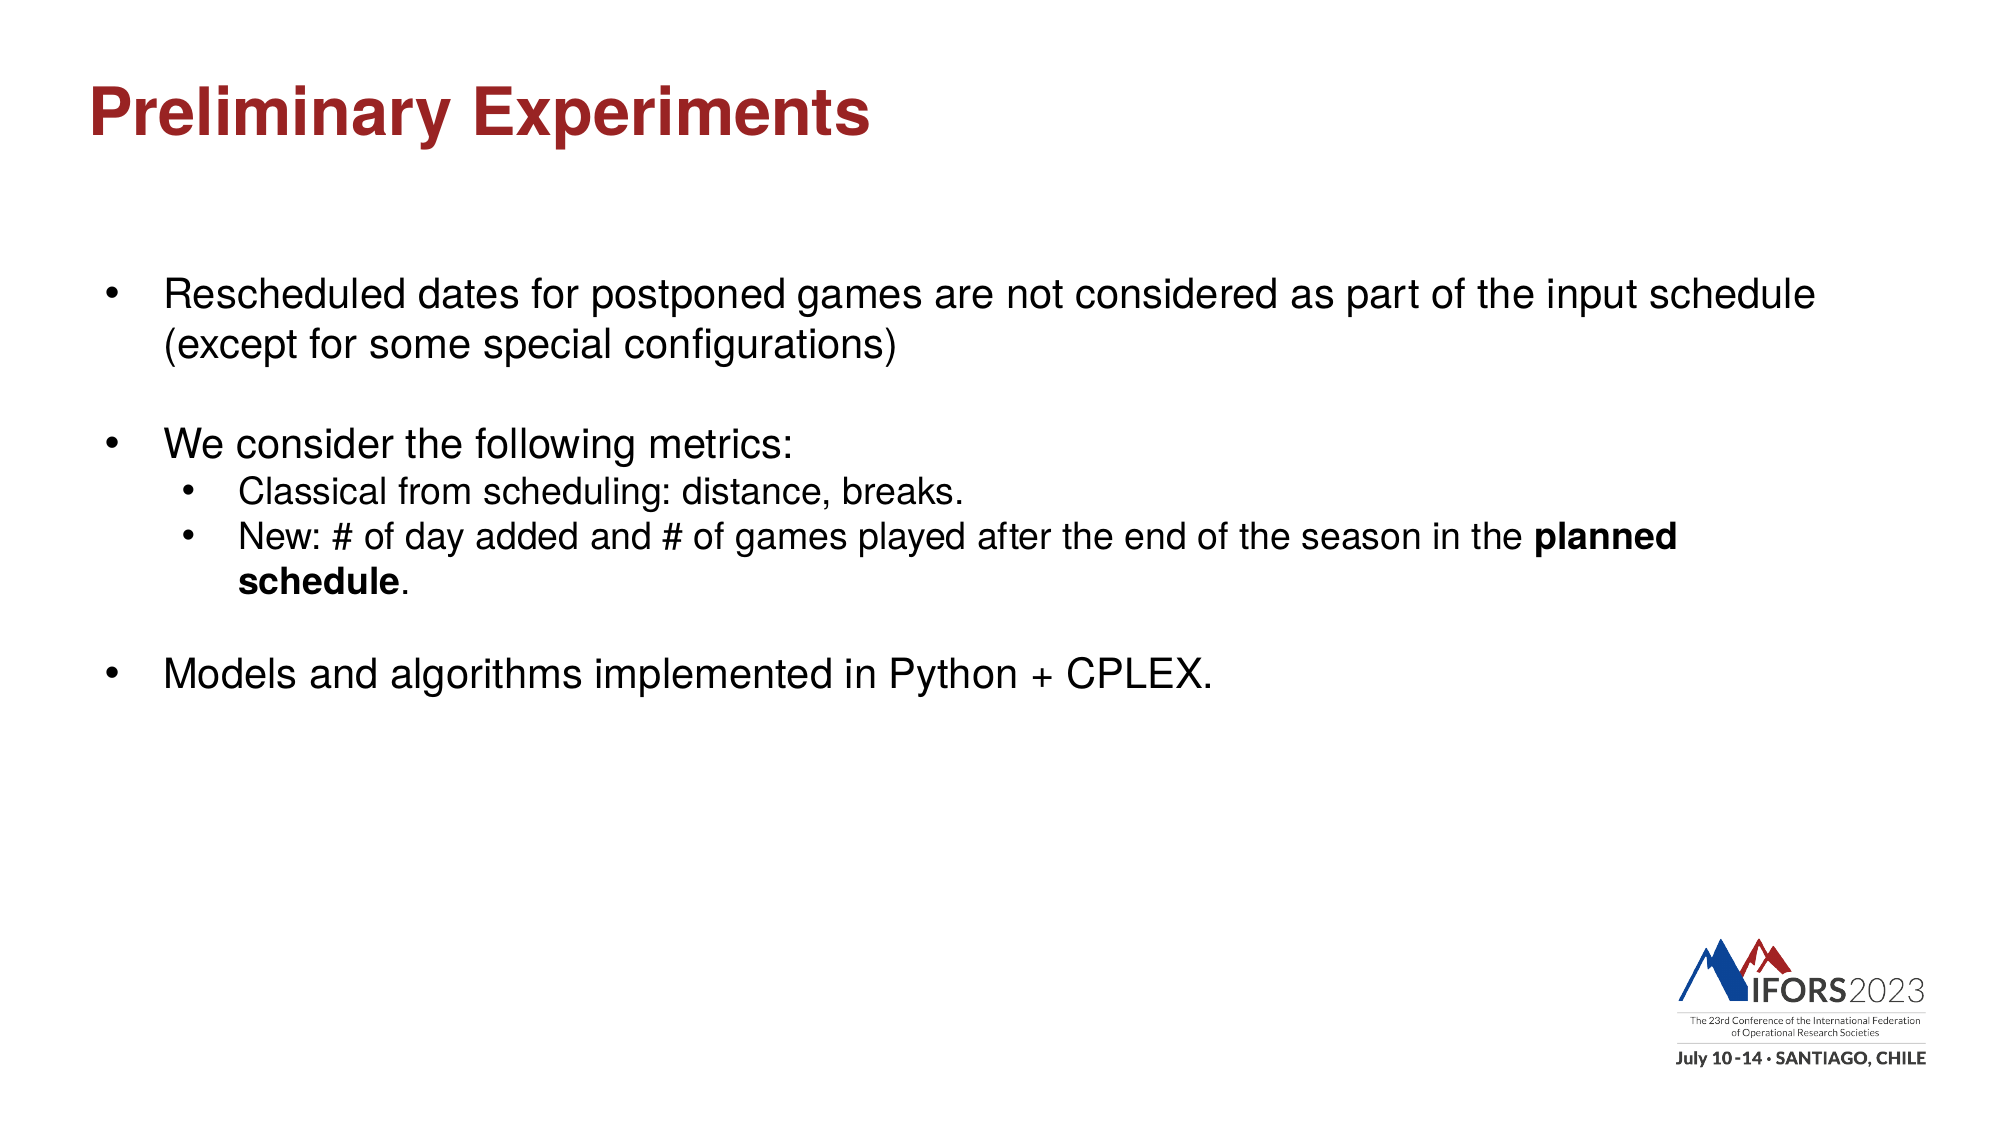

Preliminary Experiments

Rescheduled dates for postponed games are not considered as part of the input schedule (except for some special configurations)

We consider the following metrics:
Classical from scheduling: distance, breaks.
New: # of day added and # of games played after the end of the season in the planned schedule.

Models and algorithms implemented in Python + CPLEX.